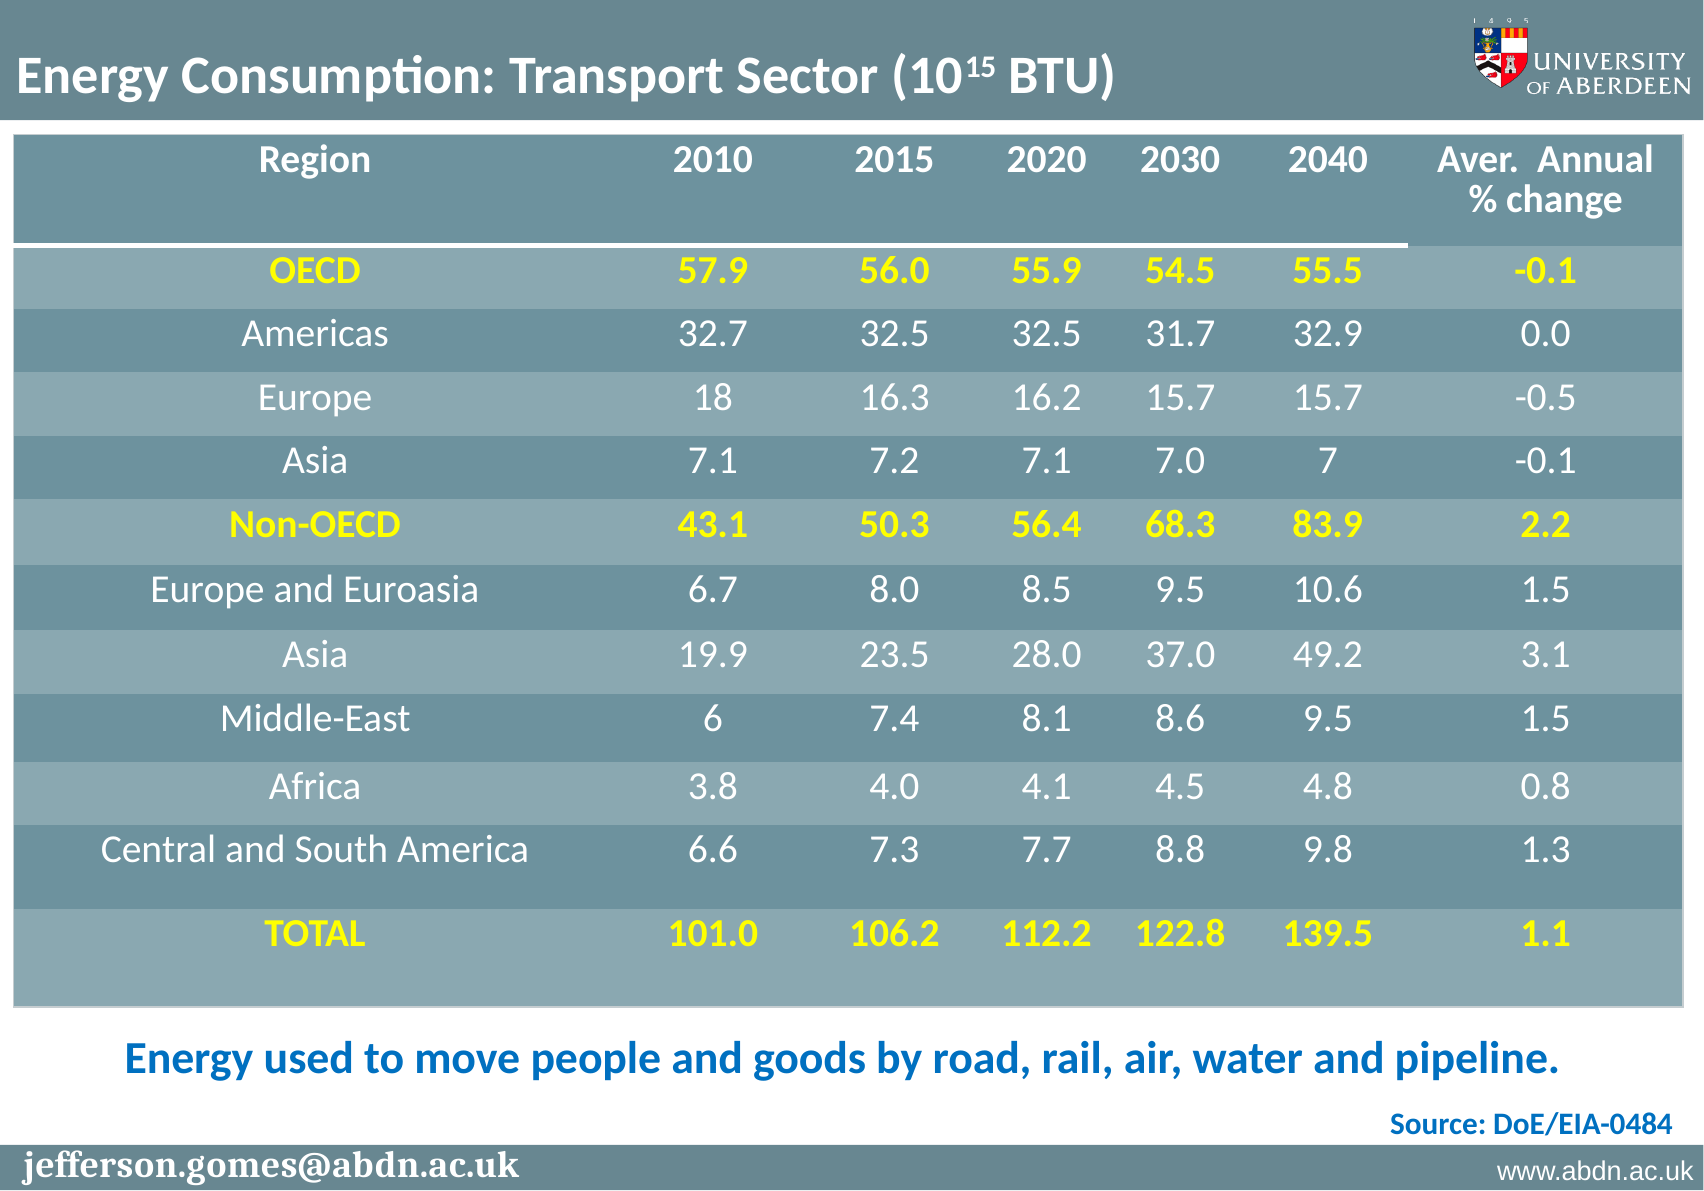

Energy Consumption: Transport Sector (1015 BTU)

| Region | 2010 | 2015 | 2020 | 2030 | 2040 | Aver. Annual % change |
| --- | --- | --- | --- | --- | --- | --- |
| OECD | 57.9 | 56.0 | 55.9 | 54.5 | 55.5 | -0.1 |
| Americas | 32.7 | 32.5 | 32.5 | 31.7 | 32.9 | 0.0 |
| Europe | 18 | 16.3 | 16.2 | 15.7 | 15.7 | -0.5 |
| Asia | 7.1 | 7.2 | 7.1 | 7.0 | 7 | -0.1 |
| Non-OECD | 43.1 | 50.3 | 56.4 | 68.3 | 83.9 | 2.2 |
| Europe and Euroasia | 6.7 | 8.0 | 8.5 | 9.5 | 10.6 | 1.5 |
| Asia | 19.9 | 23.5 | 28.0 | 37.0 | 49.2 | 3.1 |
| Middle-East | 6 | 7.4 | 8.1 | 8.6 | 9.5 | 1.5 |
| Africa | 3.8 | 4.0 | 4.1 | 4.5 | 4.8 | 0.8 |
| Central and South America | 6.6 | 7.3 | 7.7 | 8.8 | 9.8 | 1.3 |
| TOTAL | 101.0 | 106.2 | 112.2 | 122.8 | 139.5 | 1.1 |
Energy used to move people and goods by road, rail, air, water and pipeline.
Source: DoE/EIA-0484
jefferson.gomes@abdn.ac.uk